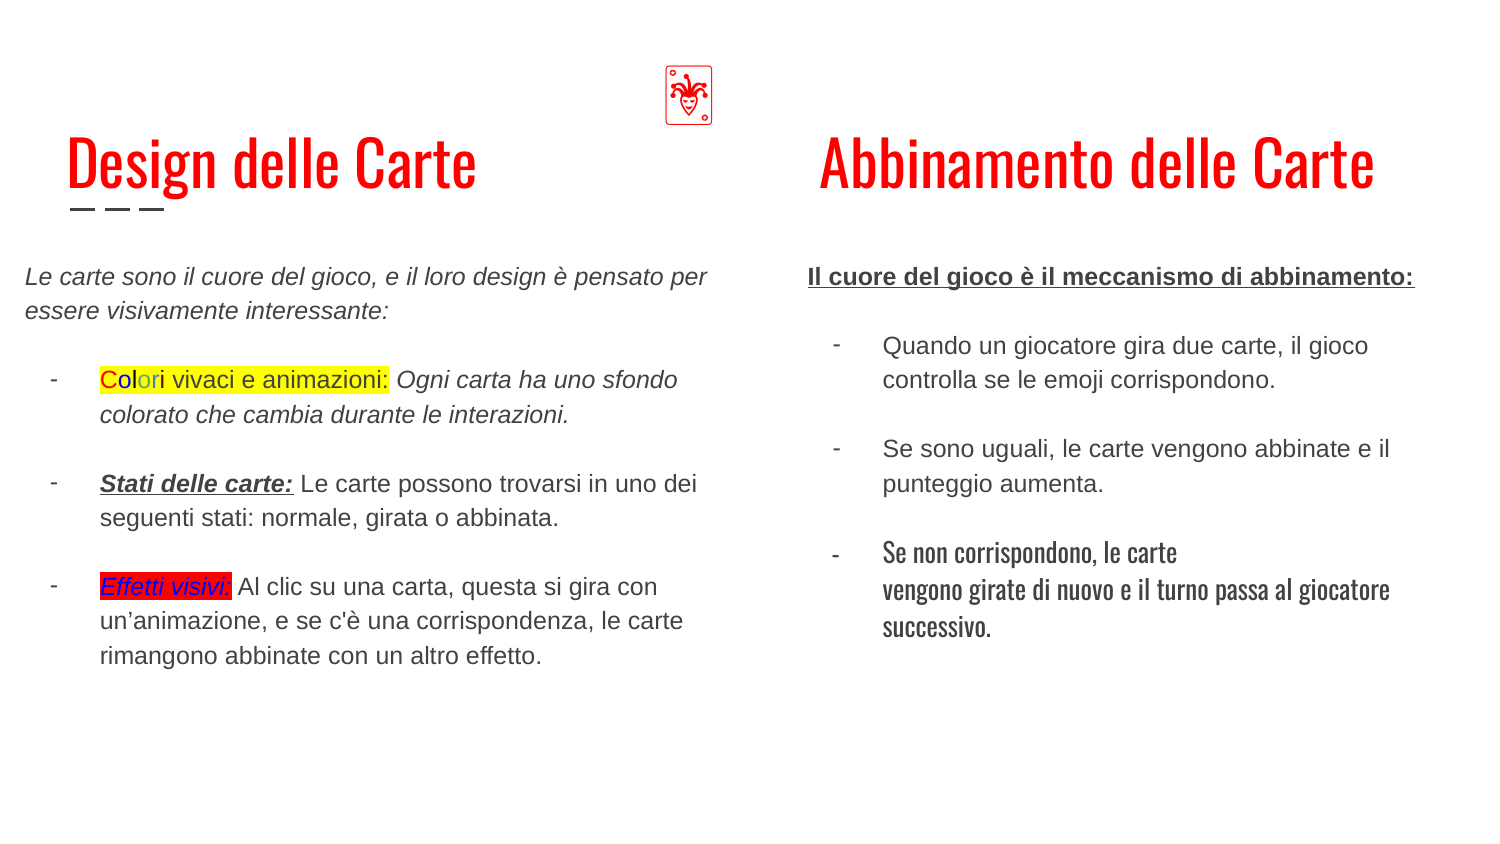

# 🃏
Design delle Carte                        Abbinamento delle Carte
Le carte sono il cuore del gioco, e il loro design è pensato per essere visivamente interessante:

Colori vivaci e animazioni: Ogni carta ha uno sfondo colorato che cambia durante le interazioni.

Stati delle carte: Le carte possono trovarsi in uno dei seguenti stati: normale, girata o abbinata.

Effetti visivi: Al clic su una carta, questa si gira con un’animazione, e se c'è una corrispondenza, le carte rimangono abbinate con un altro effetto.
Il cuore del gioco è il meccanismo di abbinamento:

Quando un giocatore gira due carte, il gioco controlla se le emoji corrispondono.

Se sono uguali, le carte vengono abbinate e il punteggio aumenta.

Se non corrispondono, le carte
vengono girate di nuovo e il turno passa al giocatore successivo.